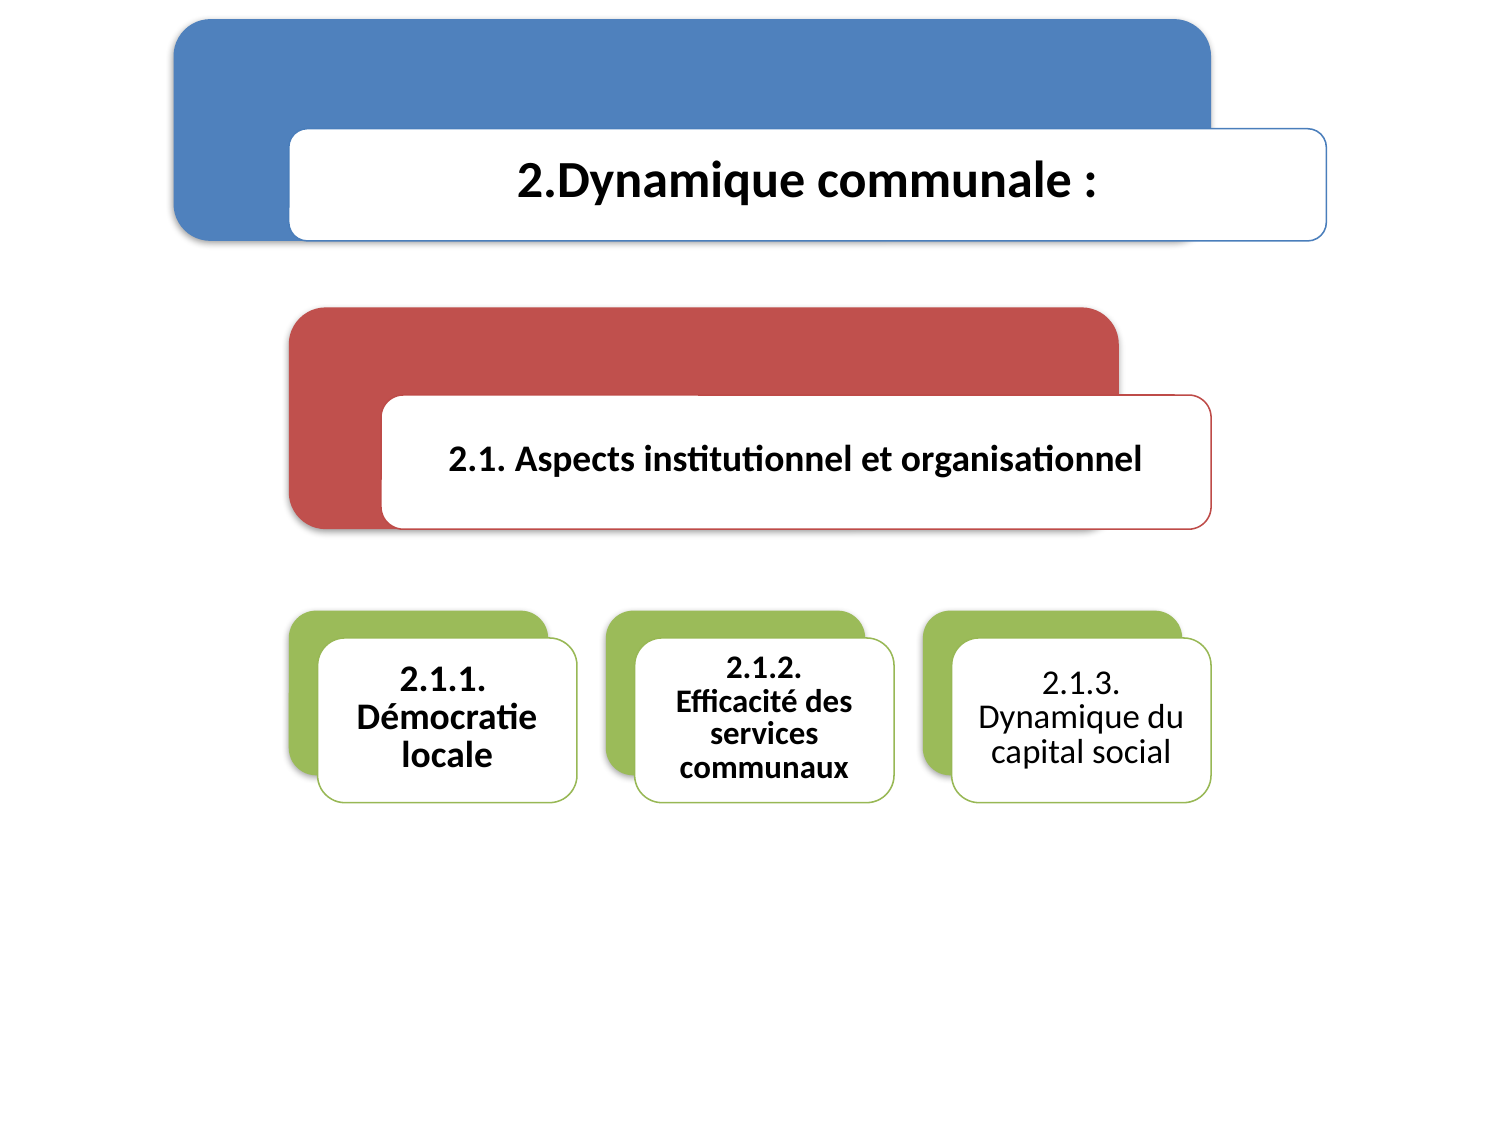

2.Dynamique communale :
2.1.1.
Démocratie locale
2.1. Aspects institutionnel et organisationnel
2.1.2.
Efficacité des services
communaux
2.1.3.
Dynamique du capital social